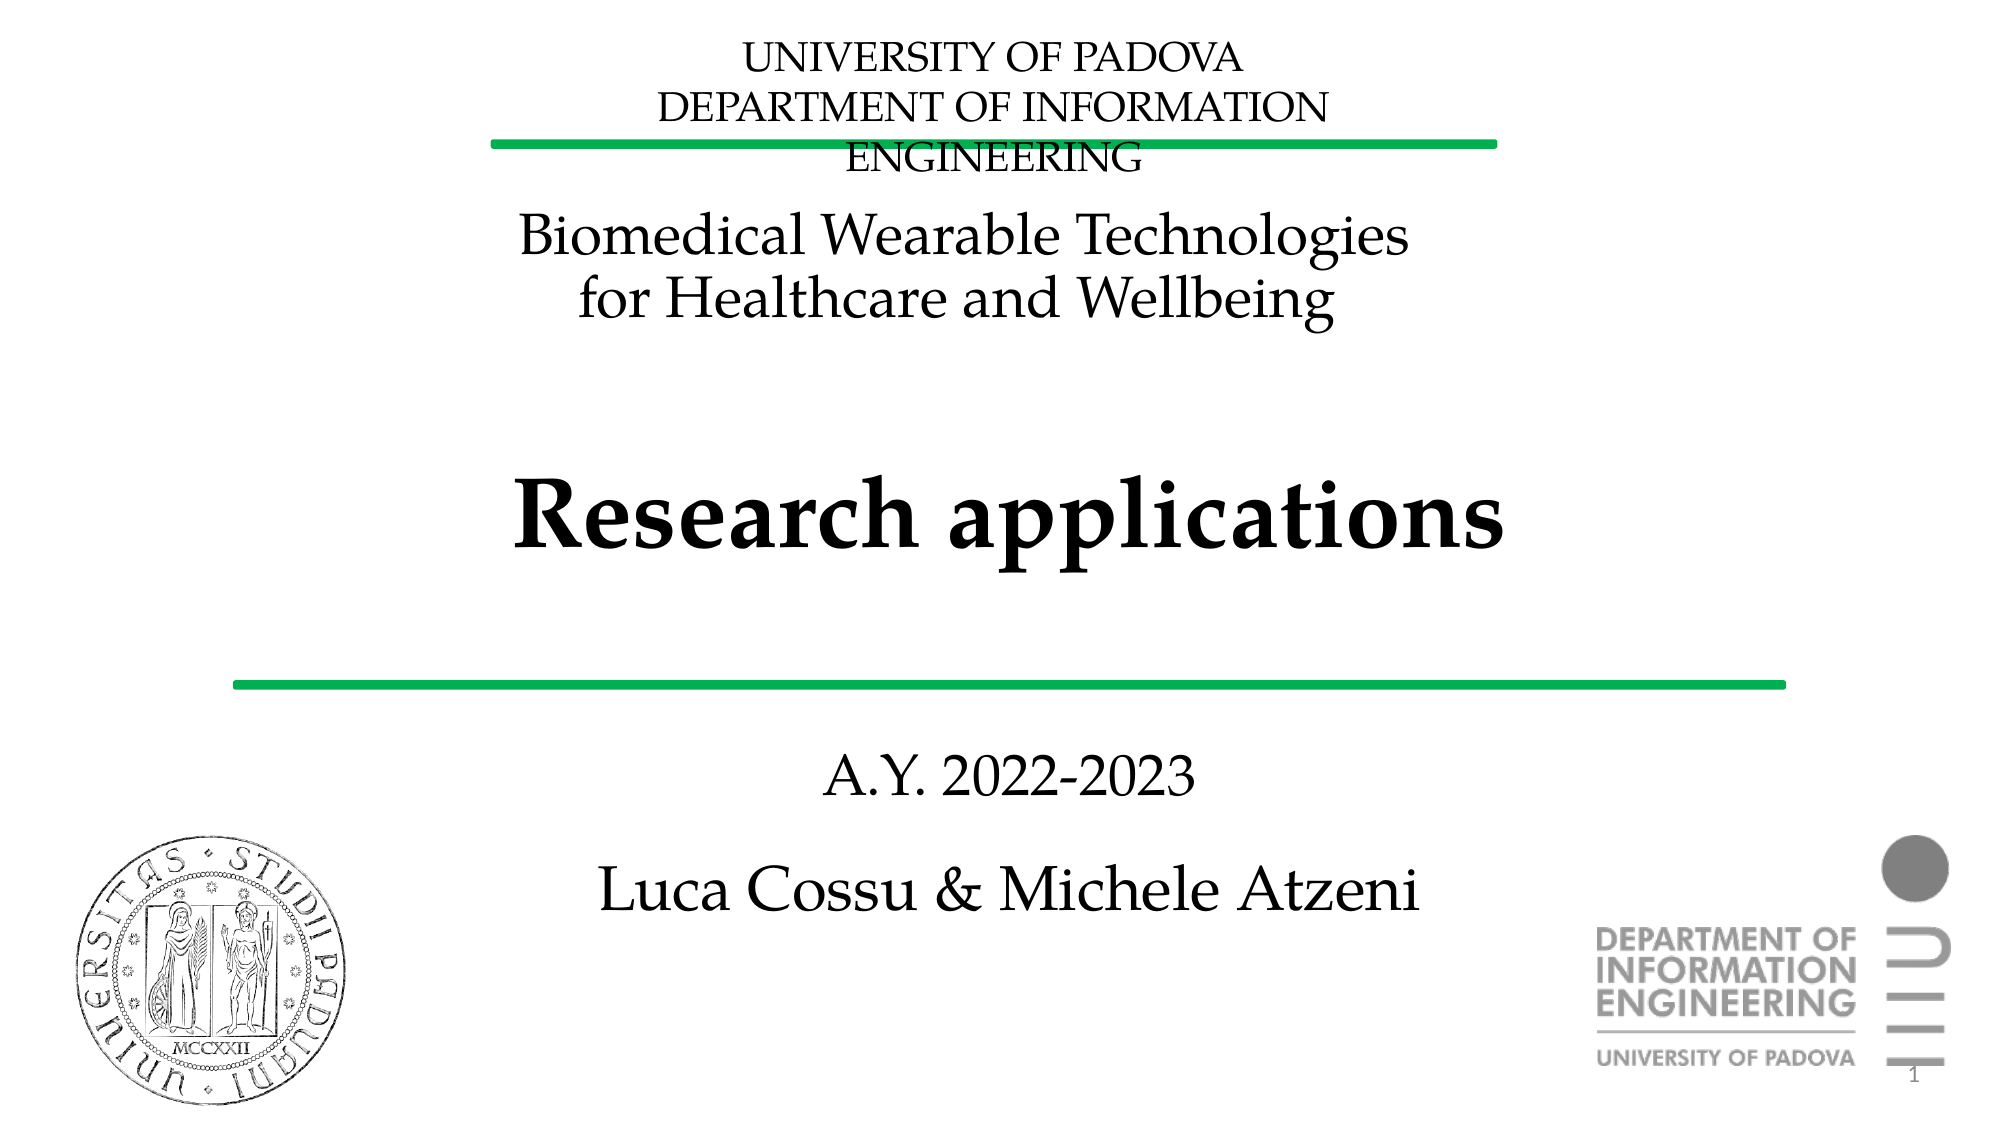

Research applications
# Luca Cossu & Michele Atzeni
1